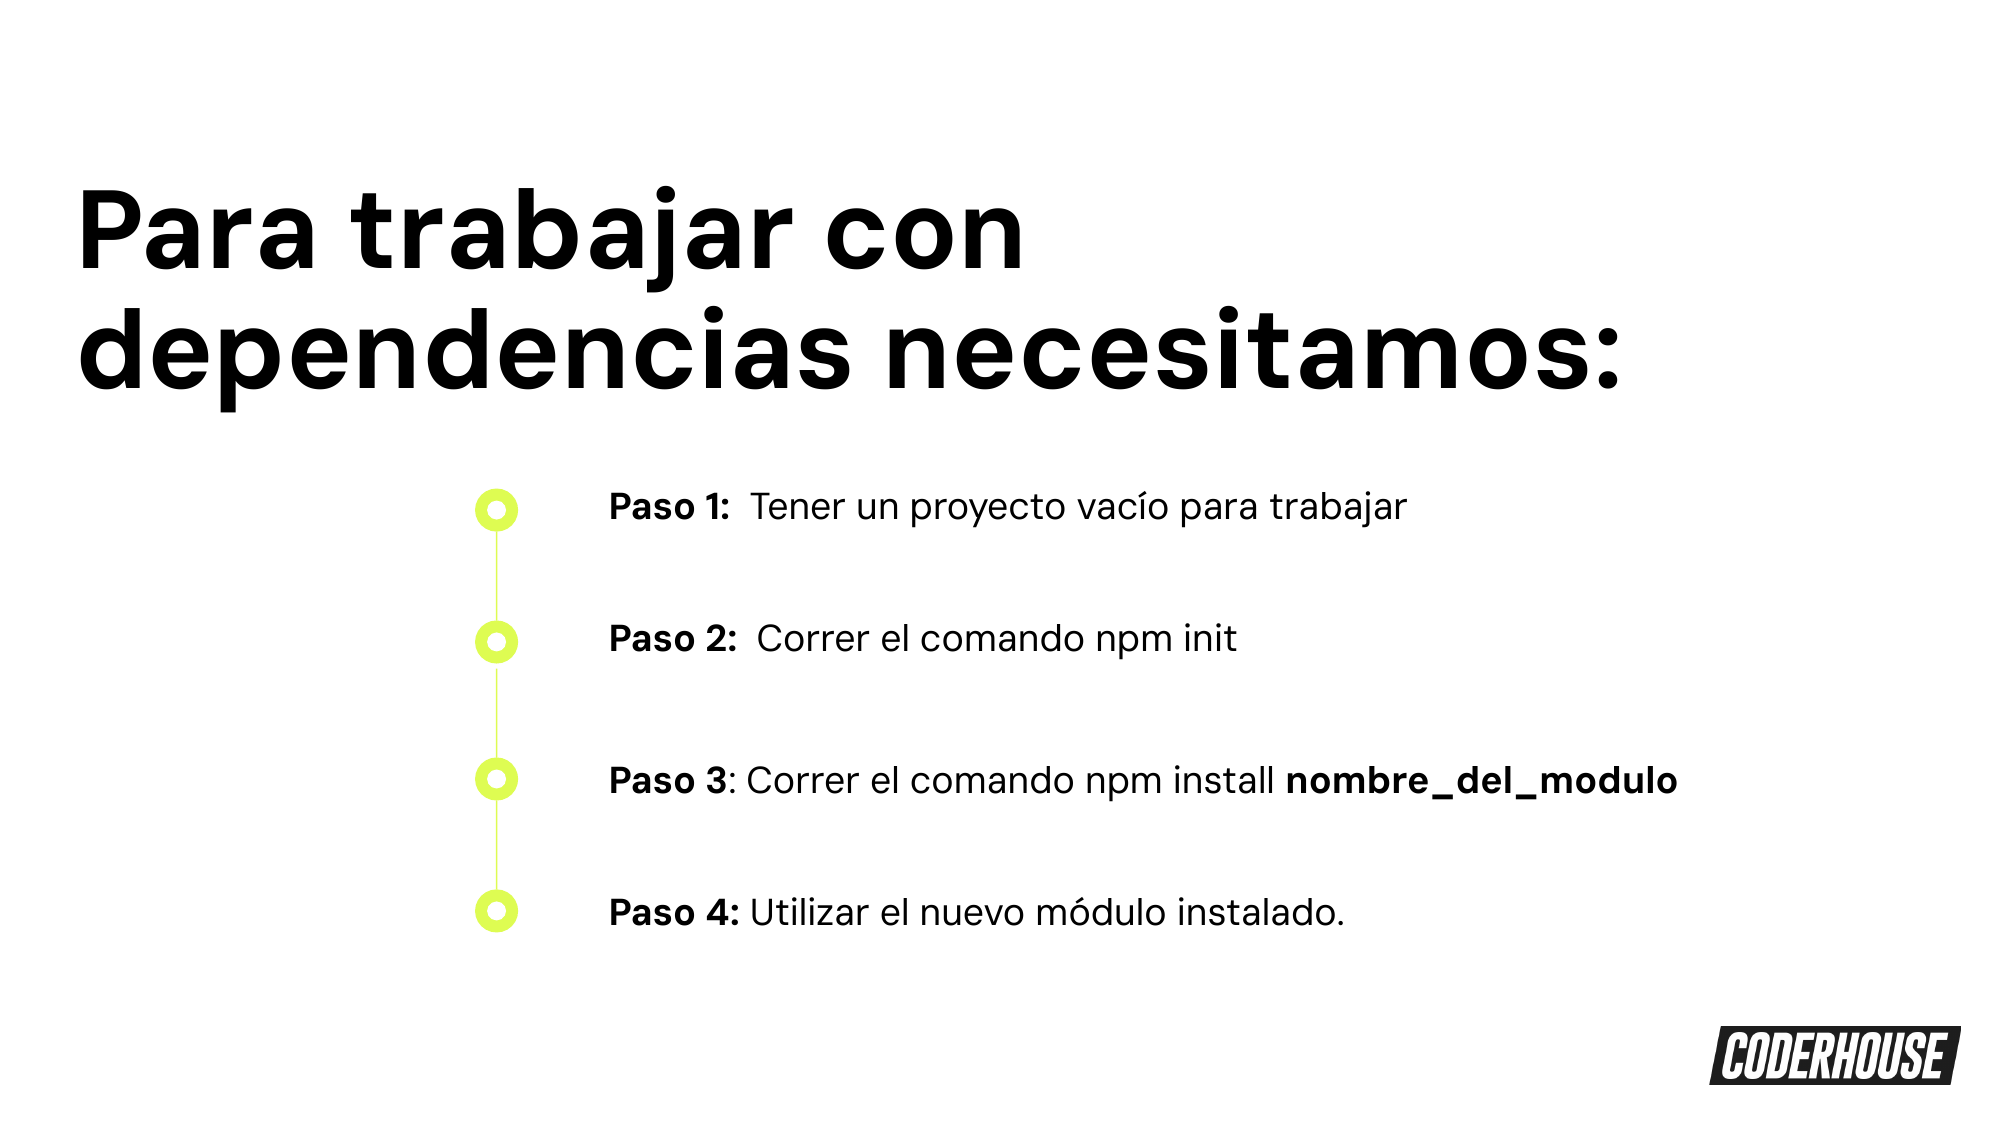

Para trabajar con dependencias necesitamos:
Paso 1:  Tener un proyecto vacío para trabajar

Paso 2:  Correr el comando npm init

Paso 3: Correr el comando npm install nombre_del_modulo

Paso 4: Utilizar el nuevo módulo instalado.